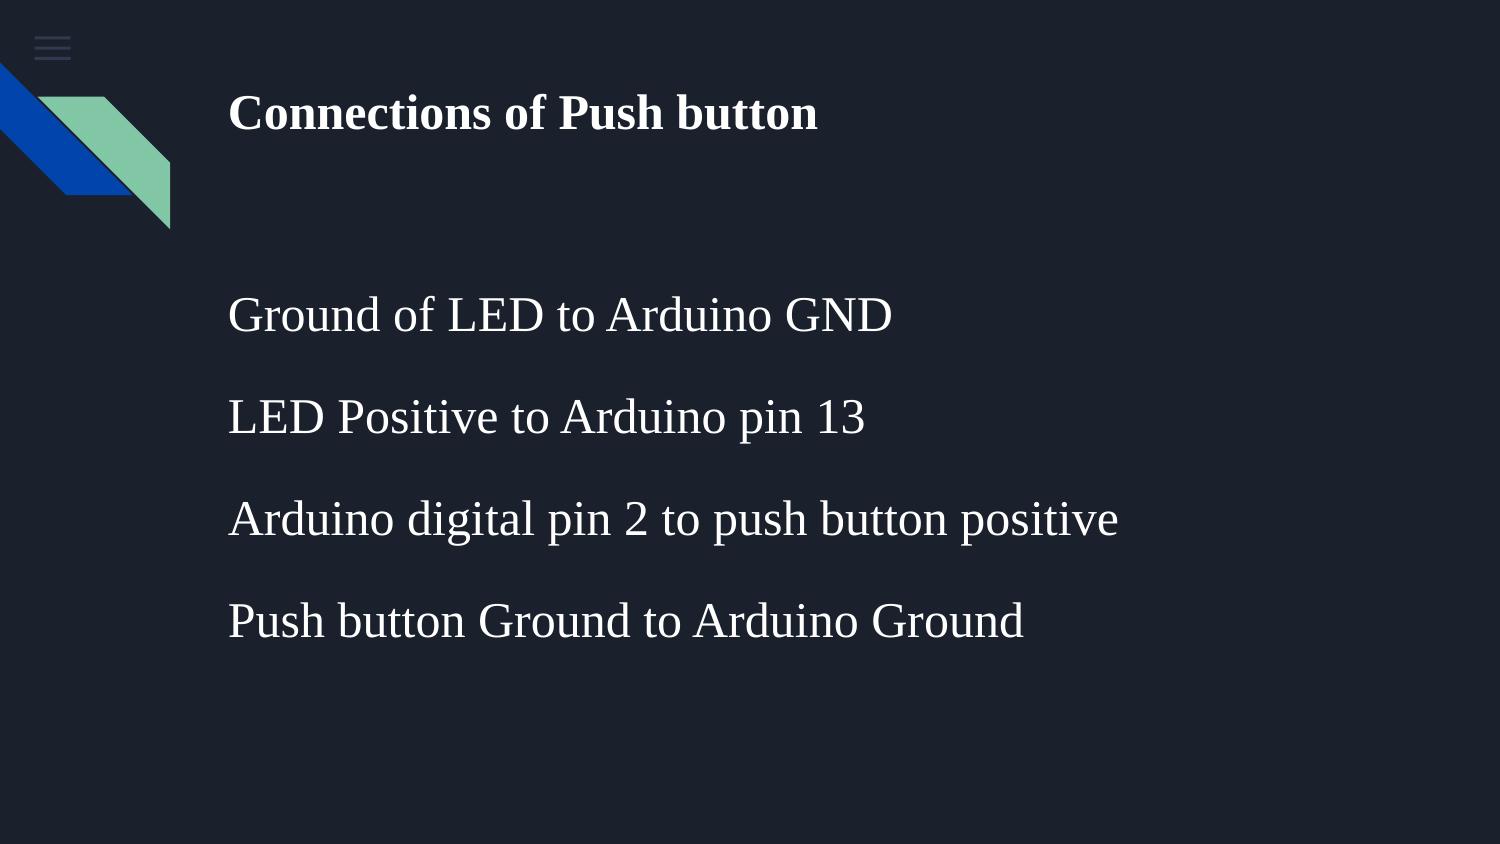

# Connections of Push button
Ground of LED to Arduino GND
LED Positive to Arduino pin 13
Arduino digital pin 2 to push button positive
Push button Ground to Arduino Ground